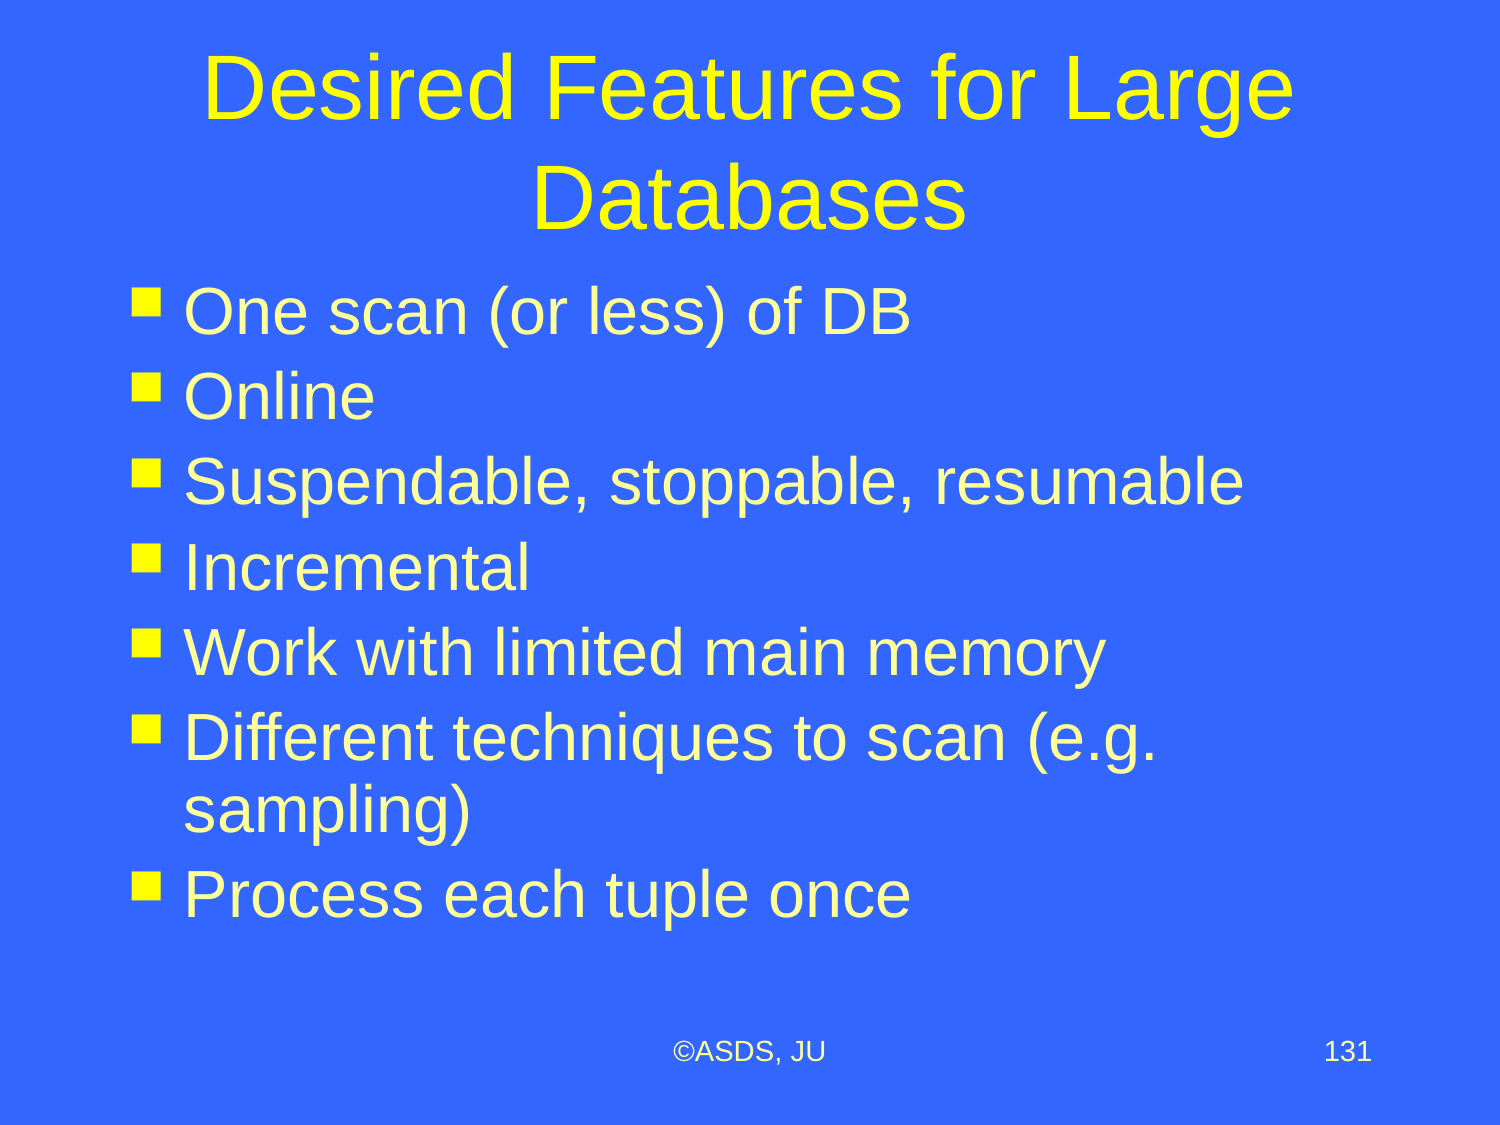

# Desired Features for Large Databases
One scan (or less) of DB
Online
Suspendable, stoppable, resumable
Incremental
Work with limited main memory
Different techniques to scan (e.g. sampling)
Process each tuple once
©ASDS, JU
131